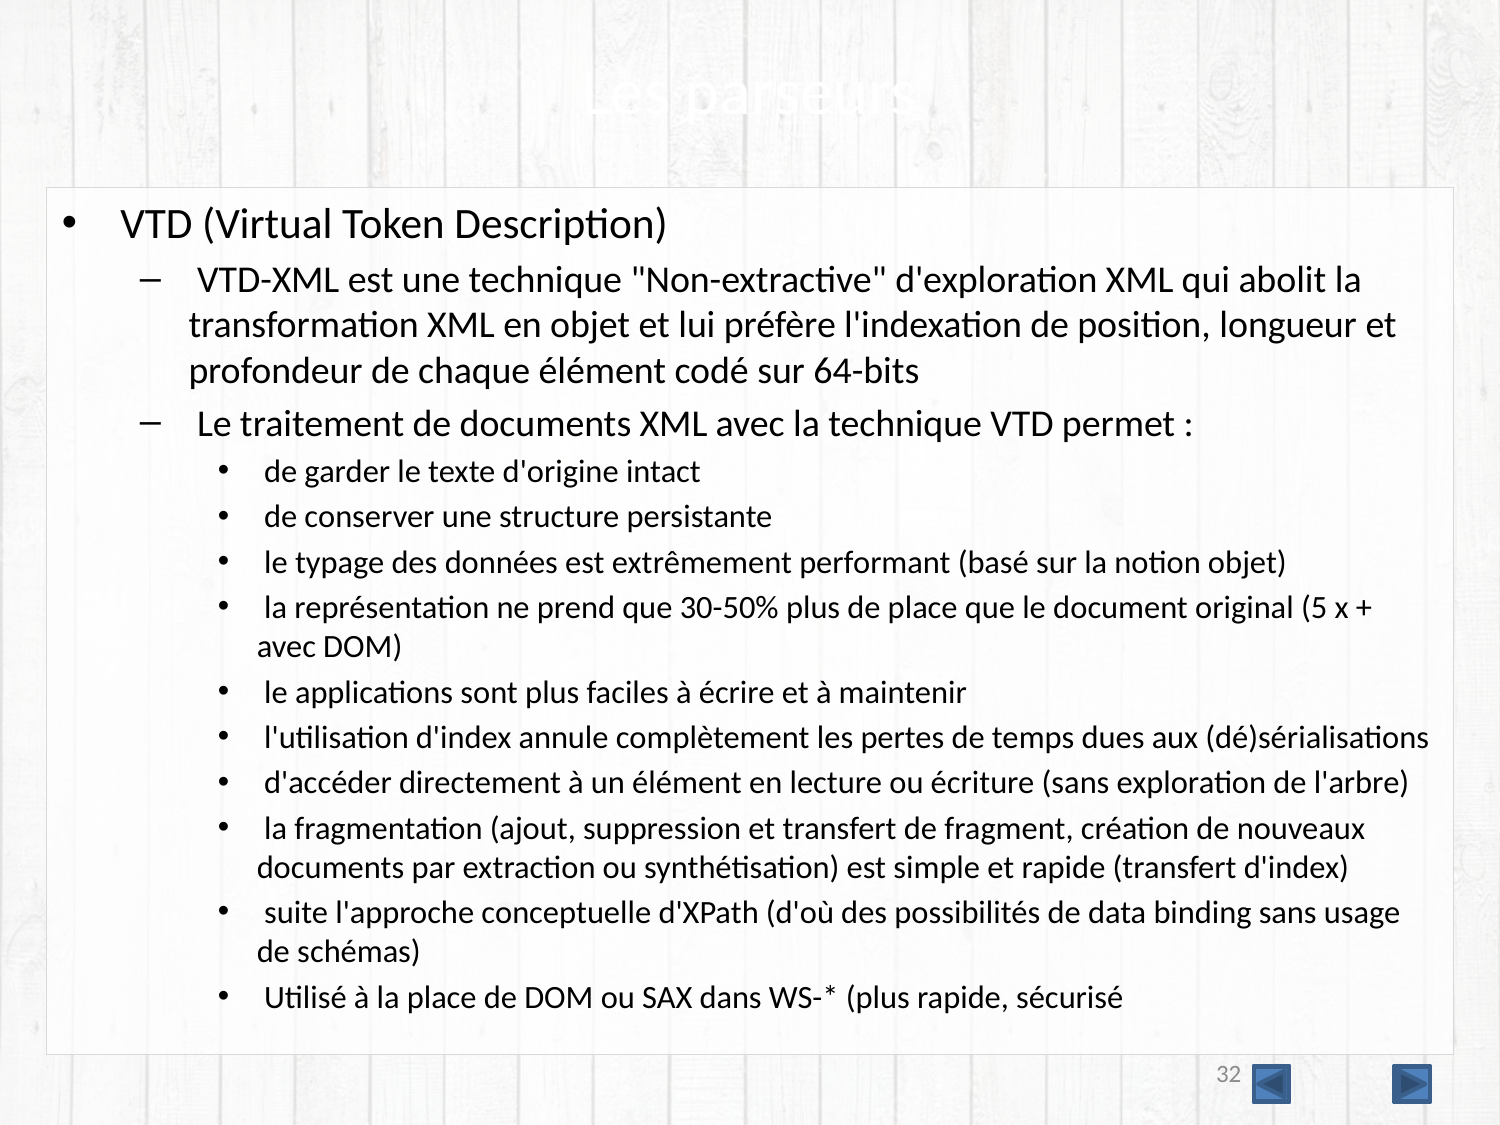

# Les parseurs
VTD (Virtual Token Description)
 VTD-XML est une technique "Non-extractive" d'exploration XML qui abolit la transformation XML en objet et lui préfère l'indexation de position, longueur et profondeur de chaque élément codé sur 64-bits
 Le traitement de documents XML avec la technique VTD permet :
 de garder le texte d'origine intact
 de conserver une structure persistante
 le typage des données est extrêmement performant (basé sur la notion objet)
 la représentation ne prend que 30-50% plus de place que le document original (5 x + avec DOM)
 le applications sont plus faciles à écrire et à maintenir
 l'utilisation d'index annule complètement les pertes de temps dues aux (dé)sérialisations
 d'accéder directement à un élément en lecture ou écriture (sans exploration de l'arbre)
 la fragmentation (ajout, suppression et transfert de fragment, création de nouveaux documents par extraction ou synthétisation) est simple et rapide (transfert d'index)
 suite l'approche conceptuelle d'XPath (d'où des possibilités de data binding sans usage de schémas)
 Utilisé à la place de DOM ou SAX dans WS-* (plus rapide, sécurisé
32